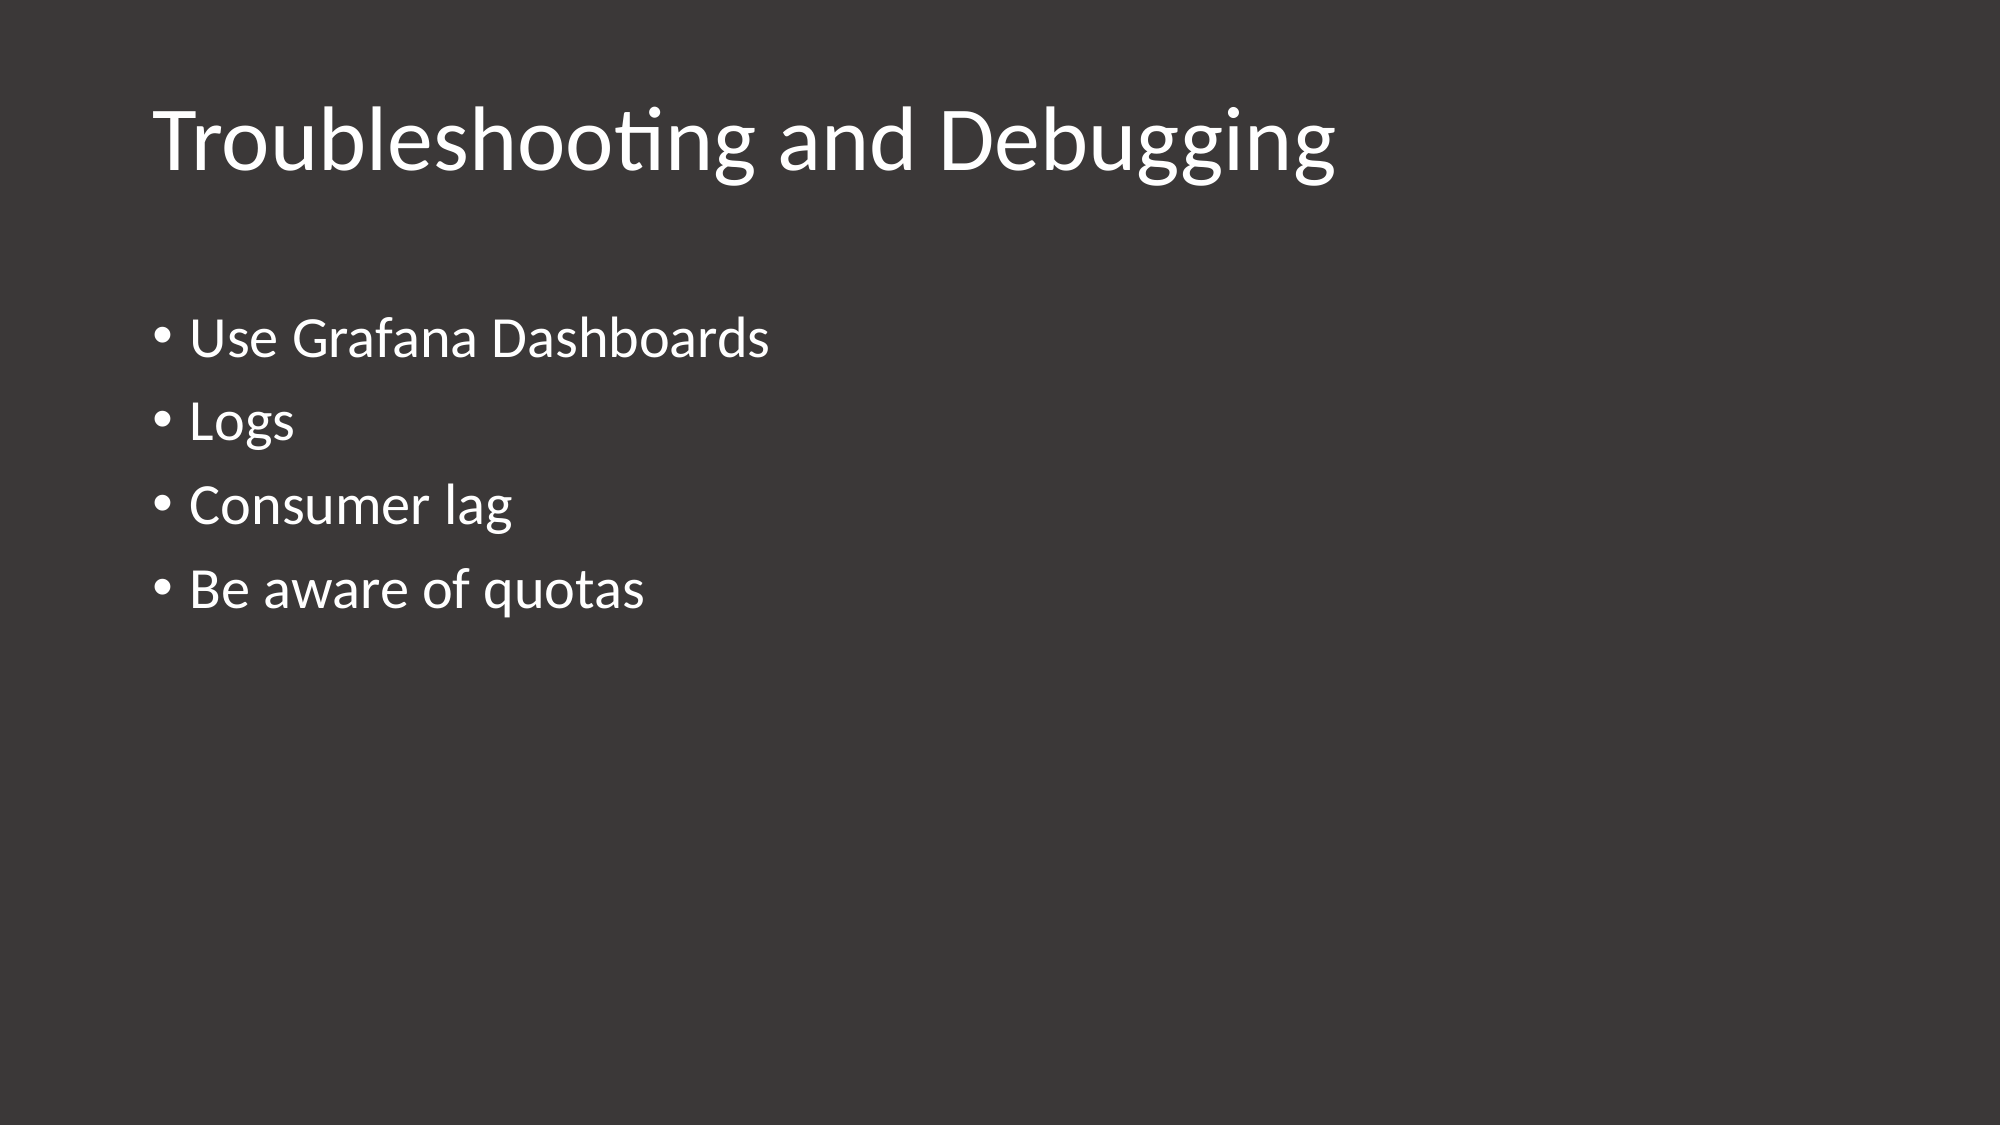

# Troubleshooting and Debugging
Use Grafana Dashboards
Logs
Consumer lag
Be aware of quotas